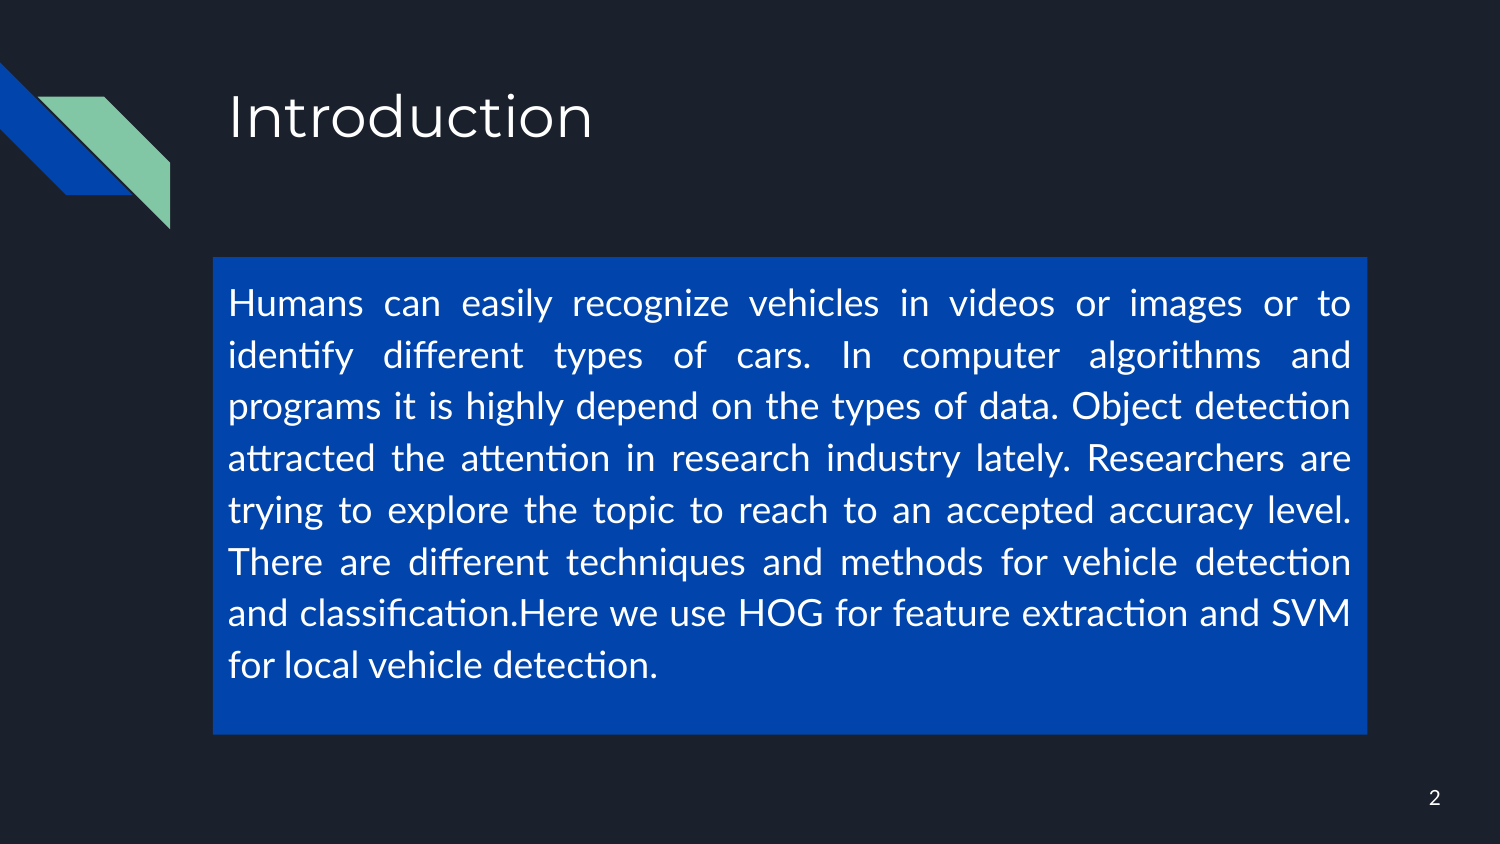

# Introduction
Humans can easily recognize vehicles in videos or images or to identify different types of cars. In computer algorithms and programs it is highly depend on the types of data. Object detection attracted the attention in research industry lately. Researchers are trying to explore the topic to reach to an accepted accuracy level. There are different techniques and methods for vehicle detection and classification.Here we use HOG for feature extraction and SVM for local vehicle detection.
2